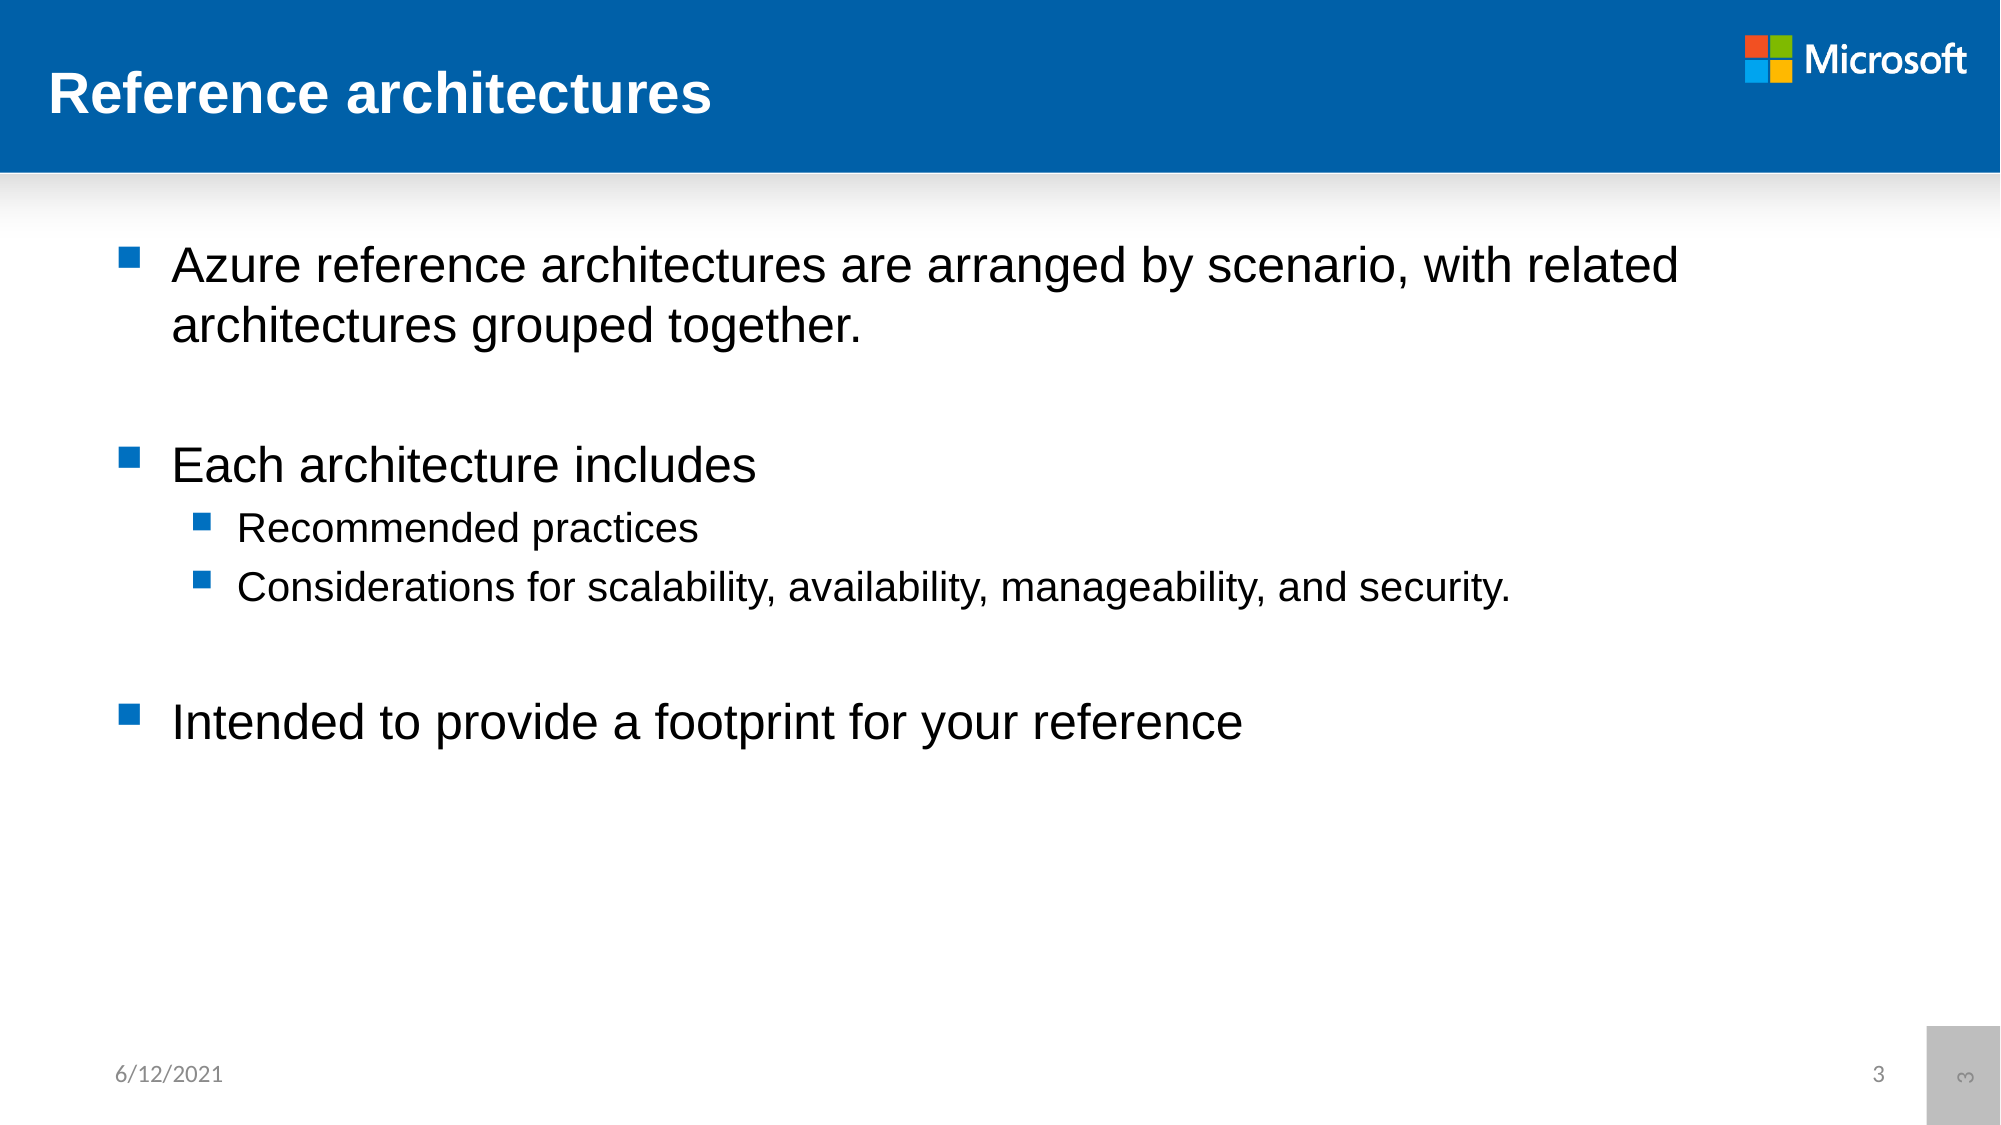

# Reference architectures
Azure reference architectures are arranged by scenario, with related architectures grouped together.

Each architecture includes
Recommended practices
Considerations for scalability, availability, manageability, and security.

Intended to provide a footprint for your reference

6/12/2021

3